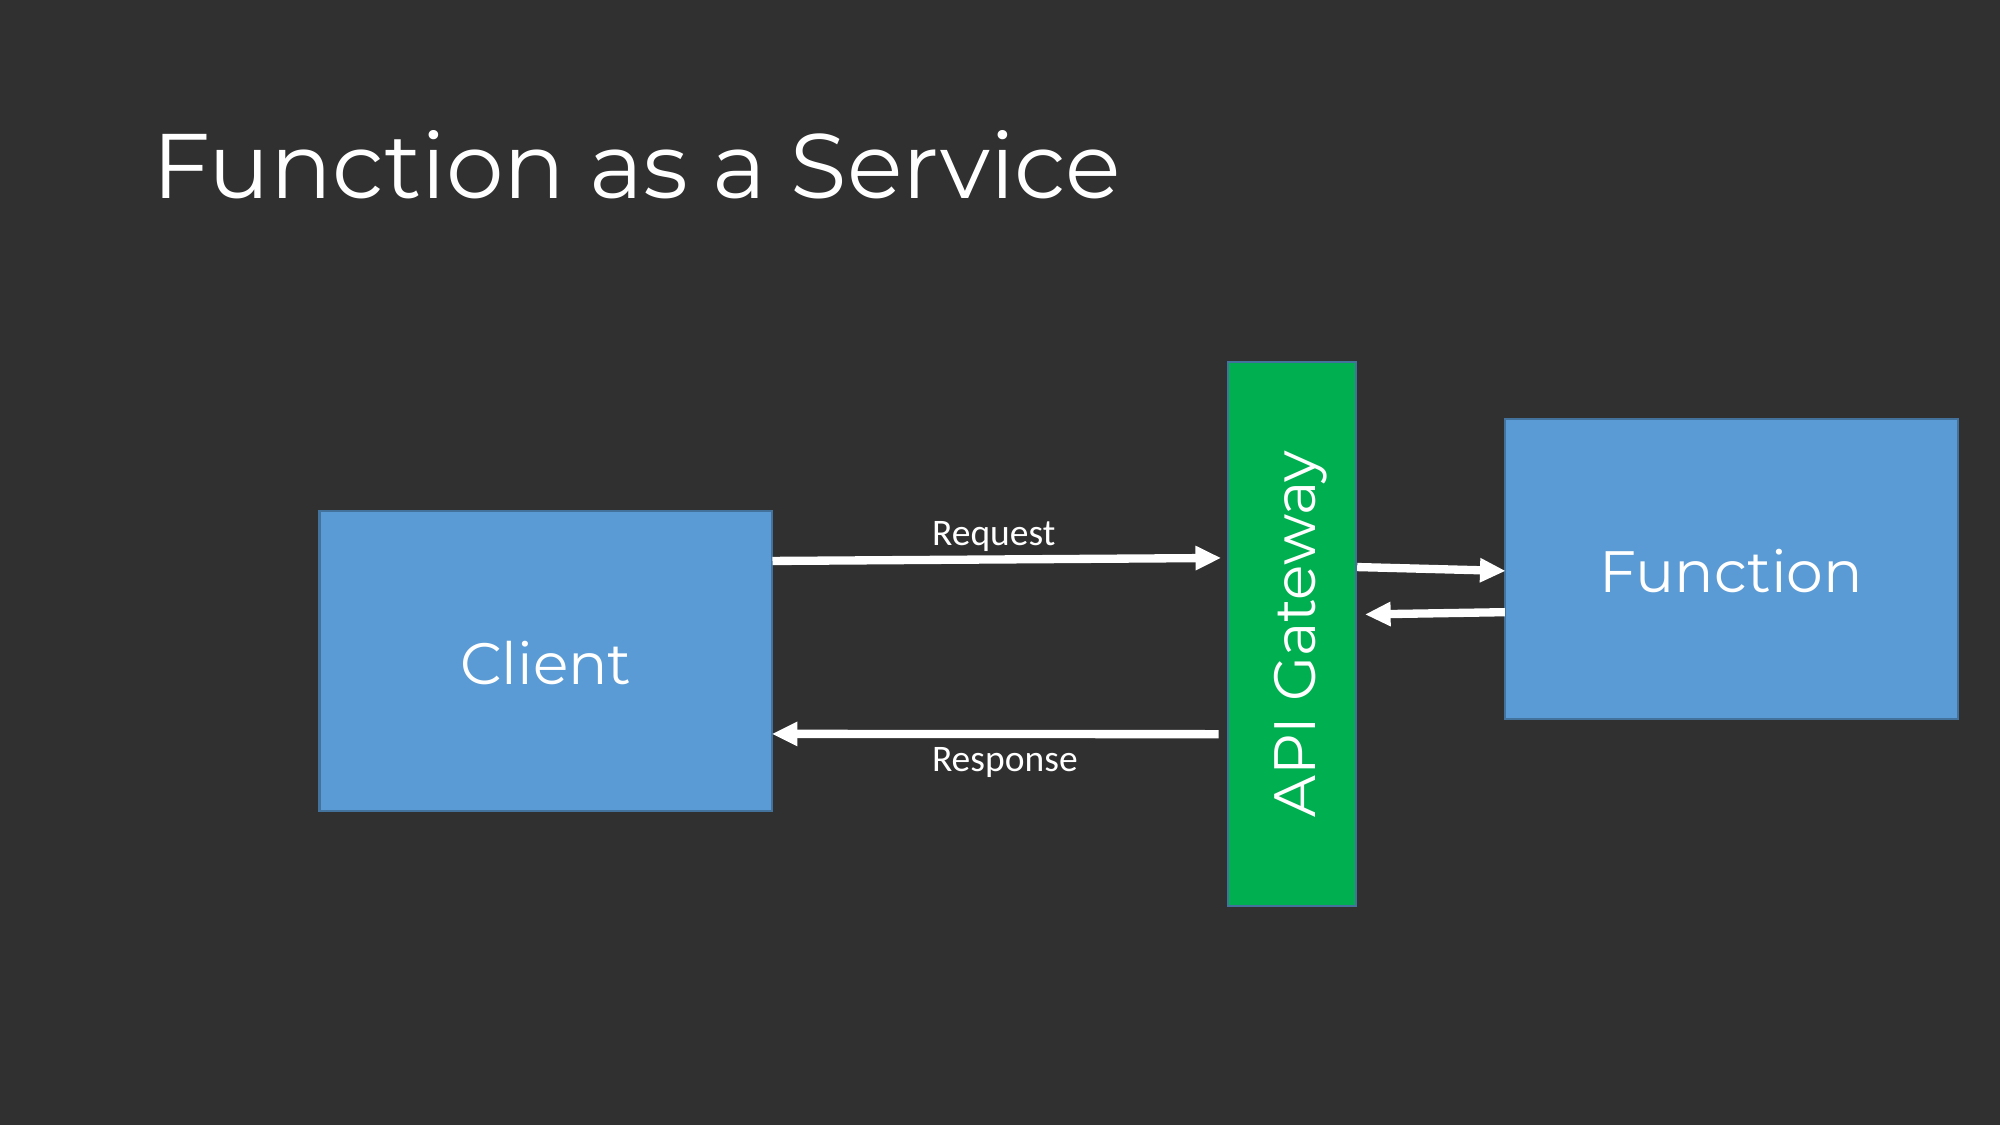

# Function as a Service

API Gateway
Function
Request
Client
Response